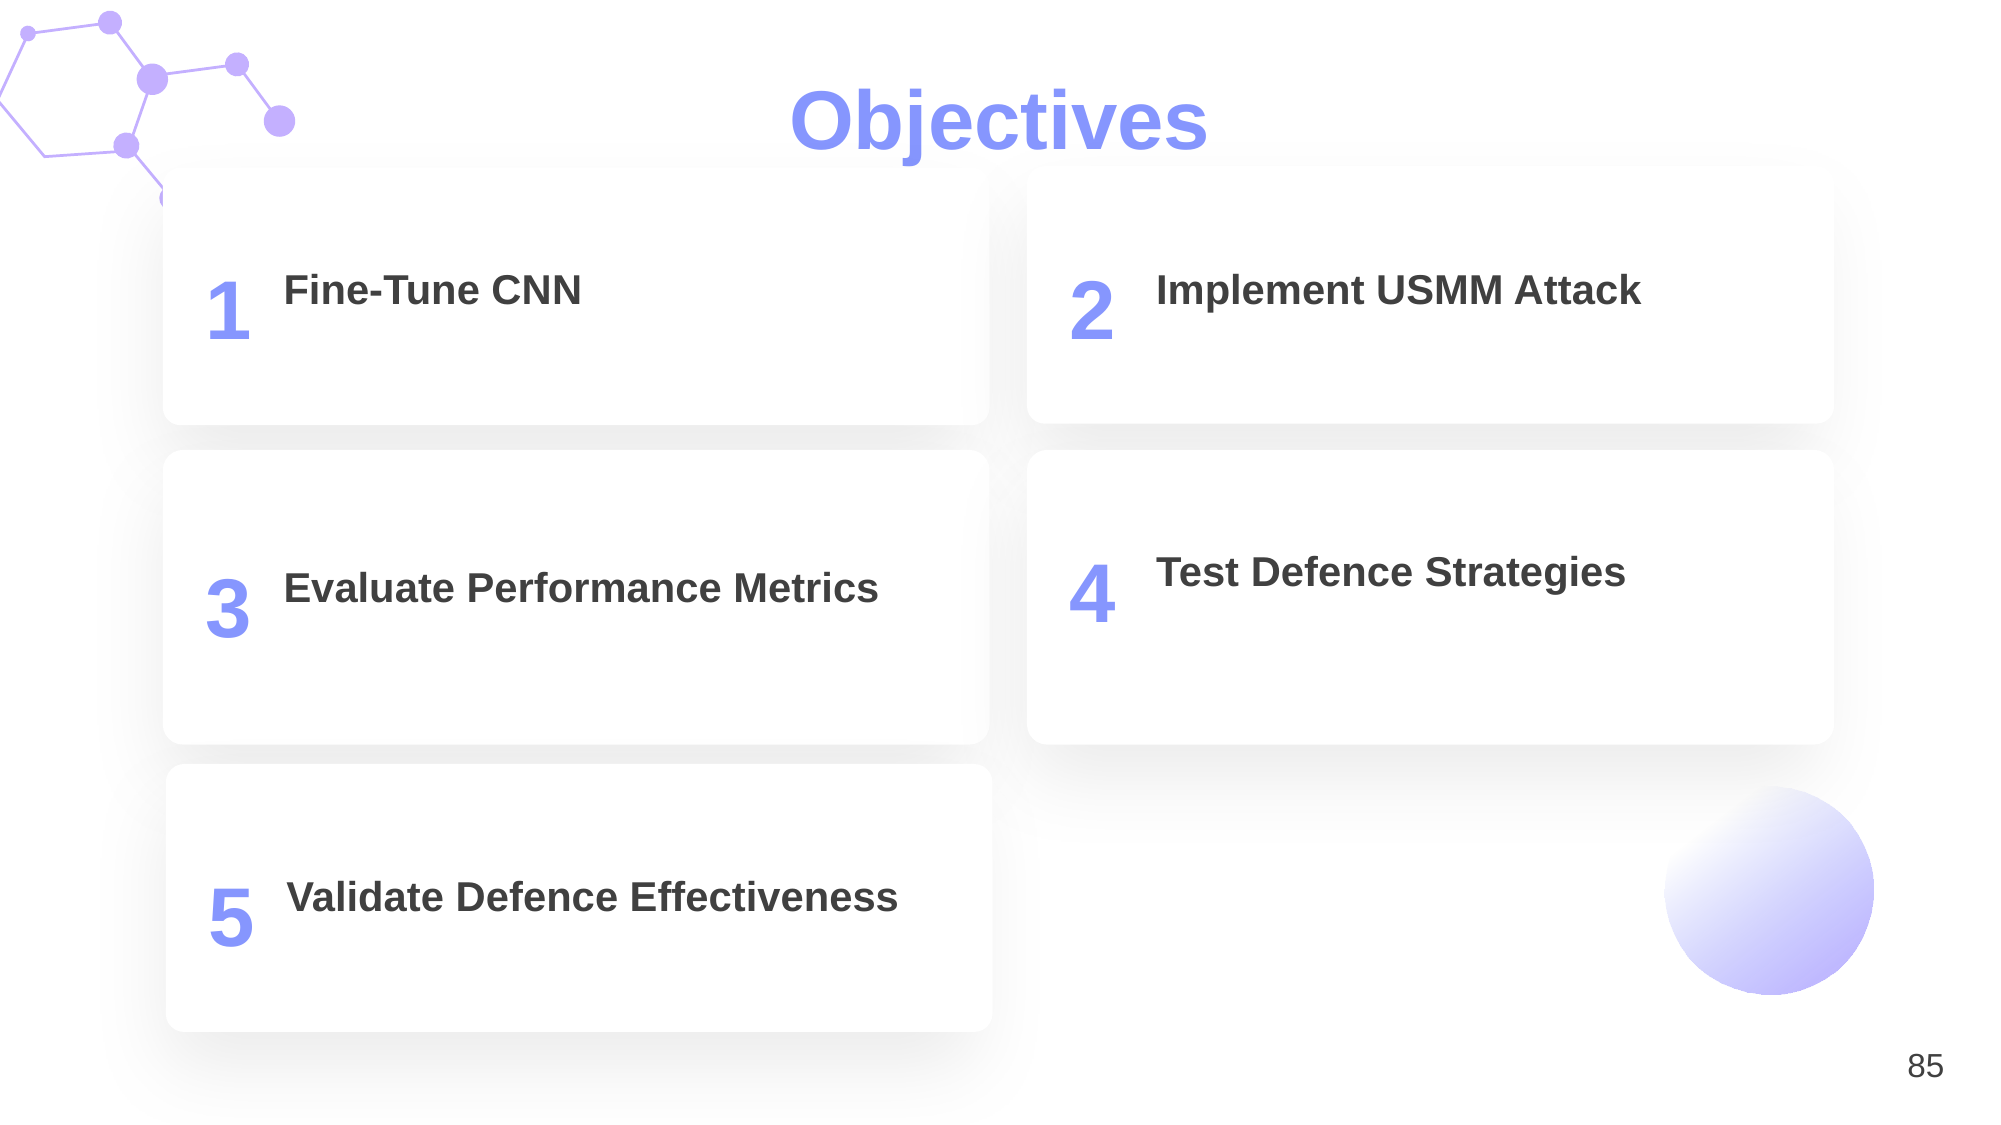

Objectives

2
Implement USMM Attack

1
Fine-Tune CNN

3
Evaluate Performance Metrics

4
Test Defence Strategies

5
Validate Defence Effectiveness